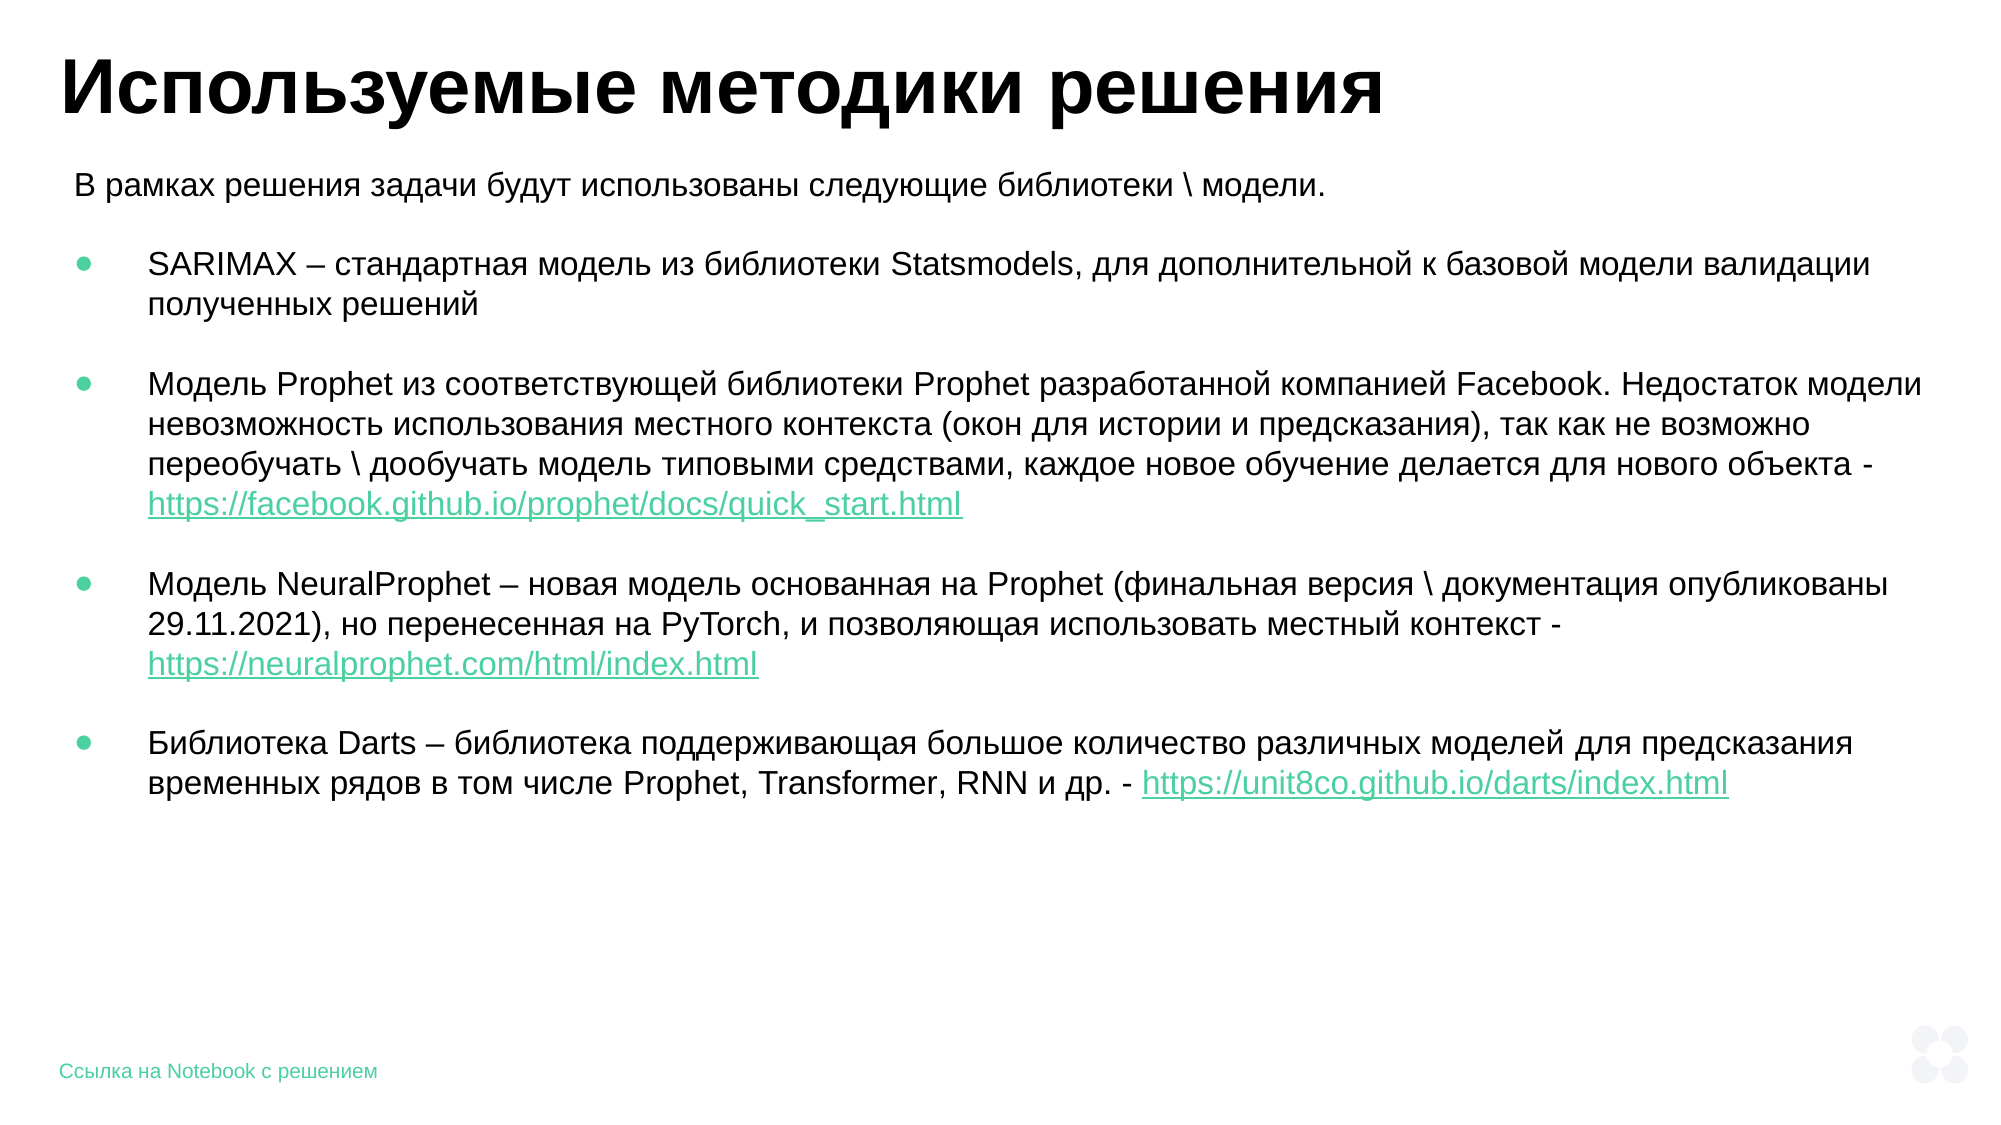

Используемые методики решения
В рамках решения задачи будут использованы следующие библиотеки \ модели.

SARIMAX – стандартная модель из библиотеки Statsmodels, для дополнительной к базовой модели валидации полученных решений
Модель Prophet из соответствующей библиотеки Prophet разработанной компанией Facebook. Недостаток модели невозможность использования местного контекста (окон для истории и предсказания), так как не возможно переобучать \ дообучать модель типовыми средствами, каждое новое обучение делается для нового объекта - https://facebook.github.io/prophet/docs/quick_start.html
Модель NeuralProphet – новая модель основанная на Prophet (финальная версия \ документация опубликованы 29.11.2021), но перенесенная на PyTorch, и позволяющая использовать местный контекст - https://neuralprophet.com/html/index.html

Библиотека Darts – библиотека поддерживающая большое количество различных моделей для предсказания временных рядов в том числе Prophet, Transformer, RNN и др. - https://unit8co.github.io/darts/index.html
Ссылка на Notebook с решением